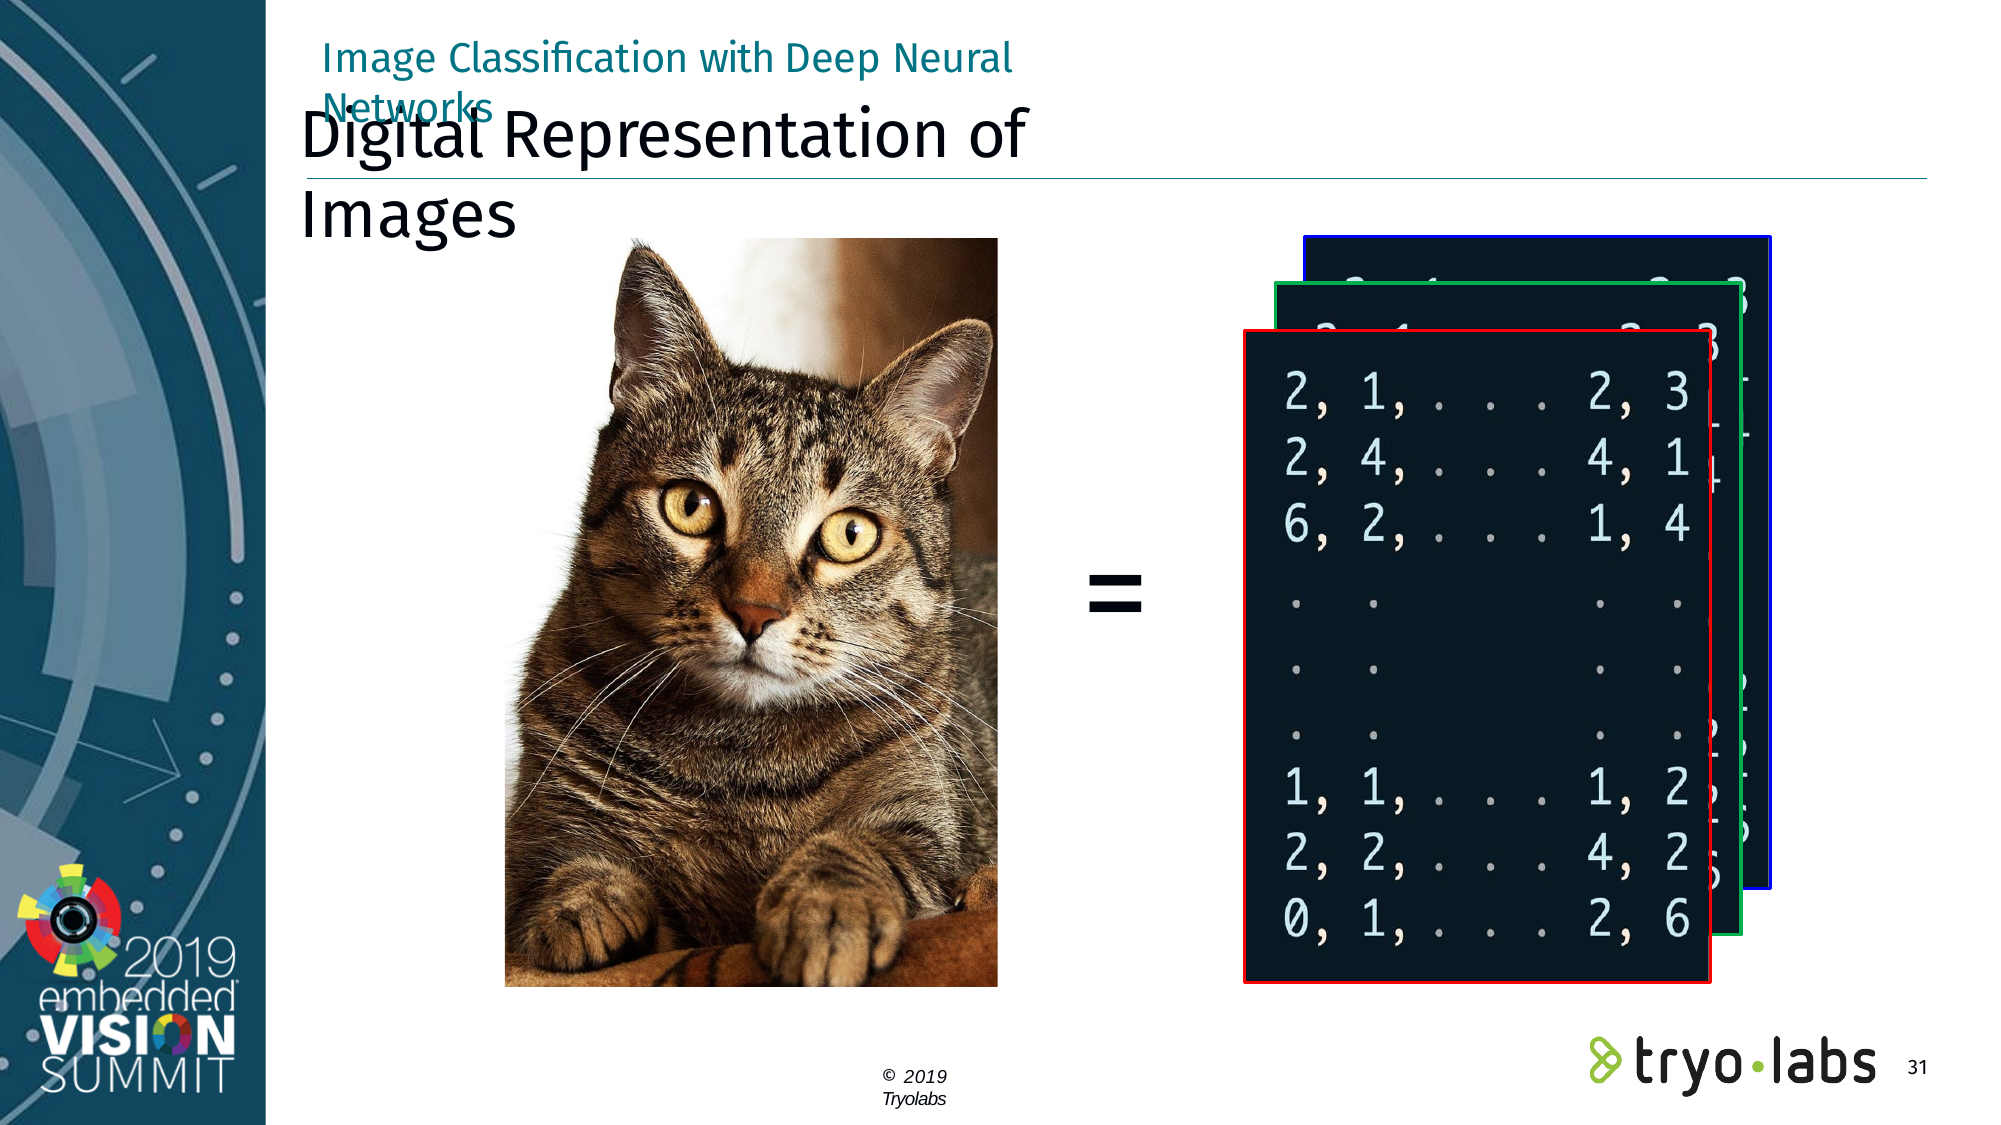

Image Classification with Deep Neural Networks
# Digital Representation of Images

=
31
© 2019 Tryolabs